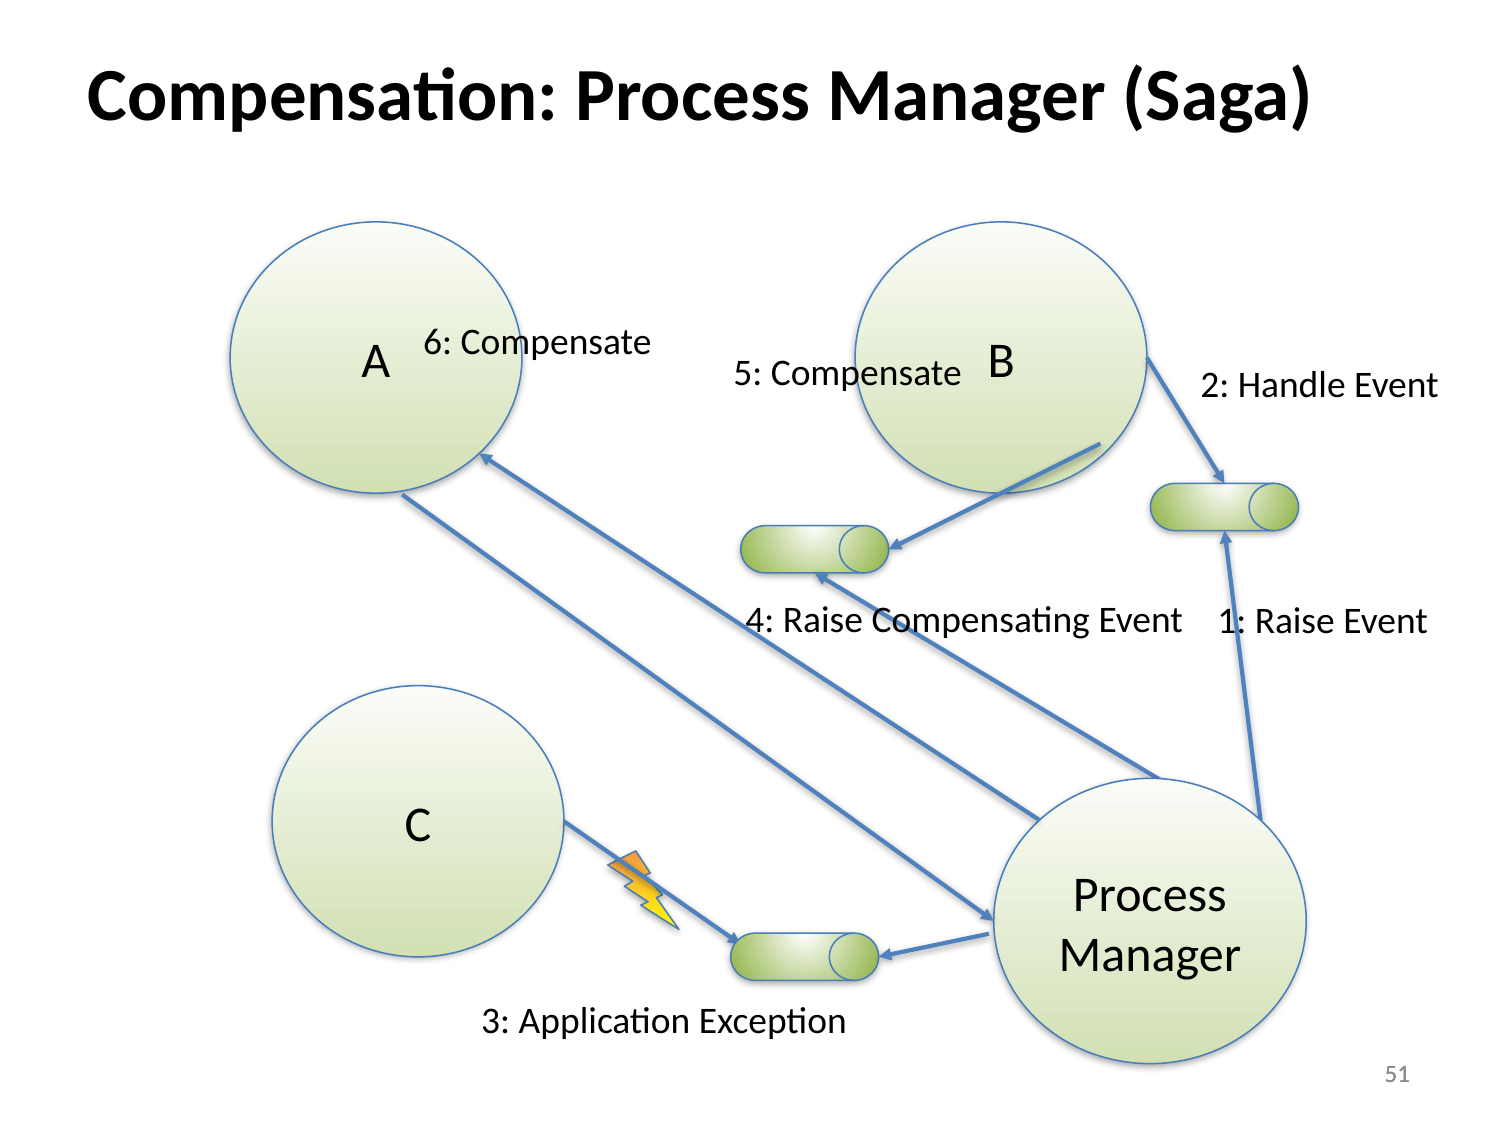

Compensation: Process Manager (Saga)
A
B
6: Compensate
5: Compensate
2: Handle Event

4: Raise Compensating Event
1: Raise Event
C
Process Manager

3: Application Exception
51
51